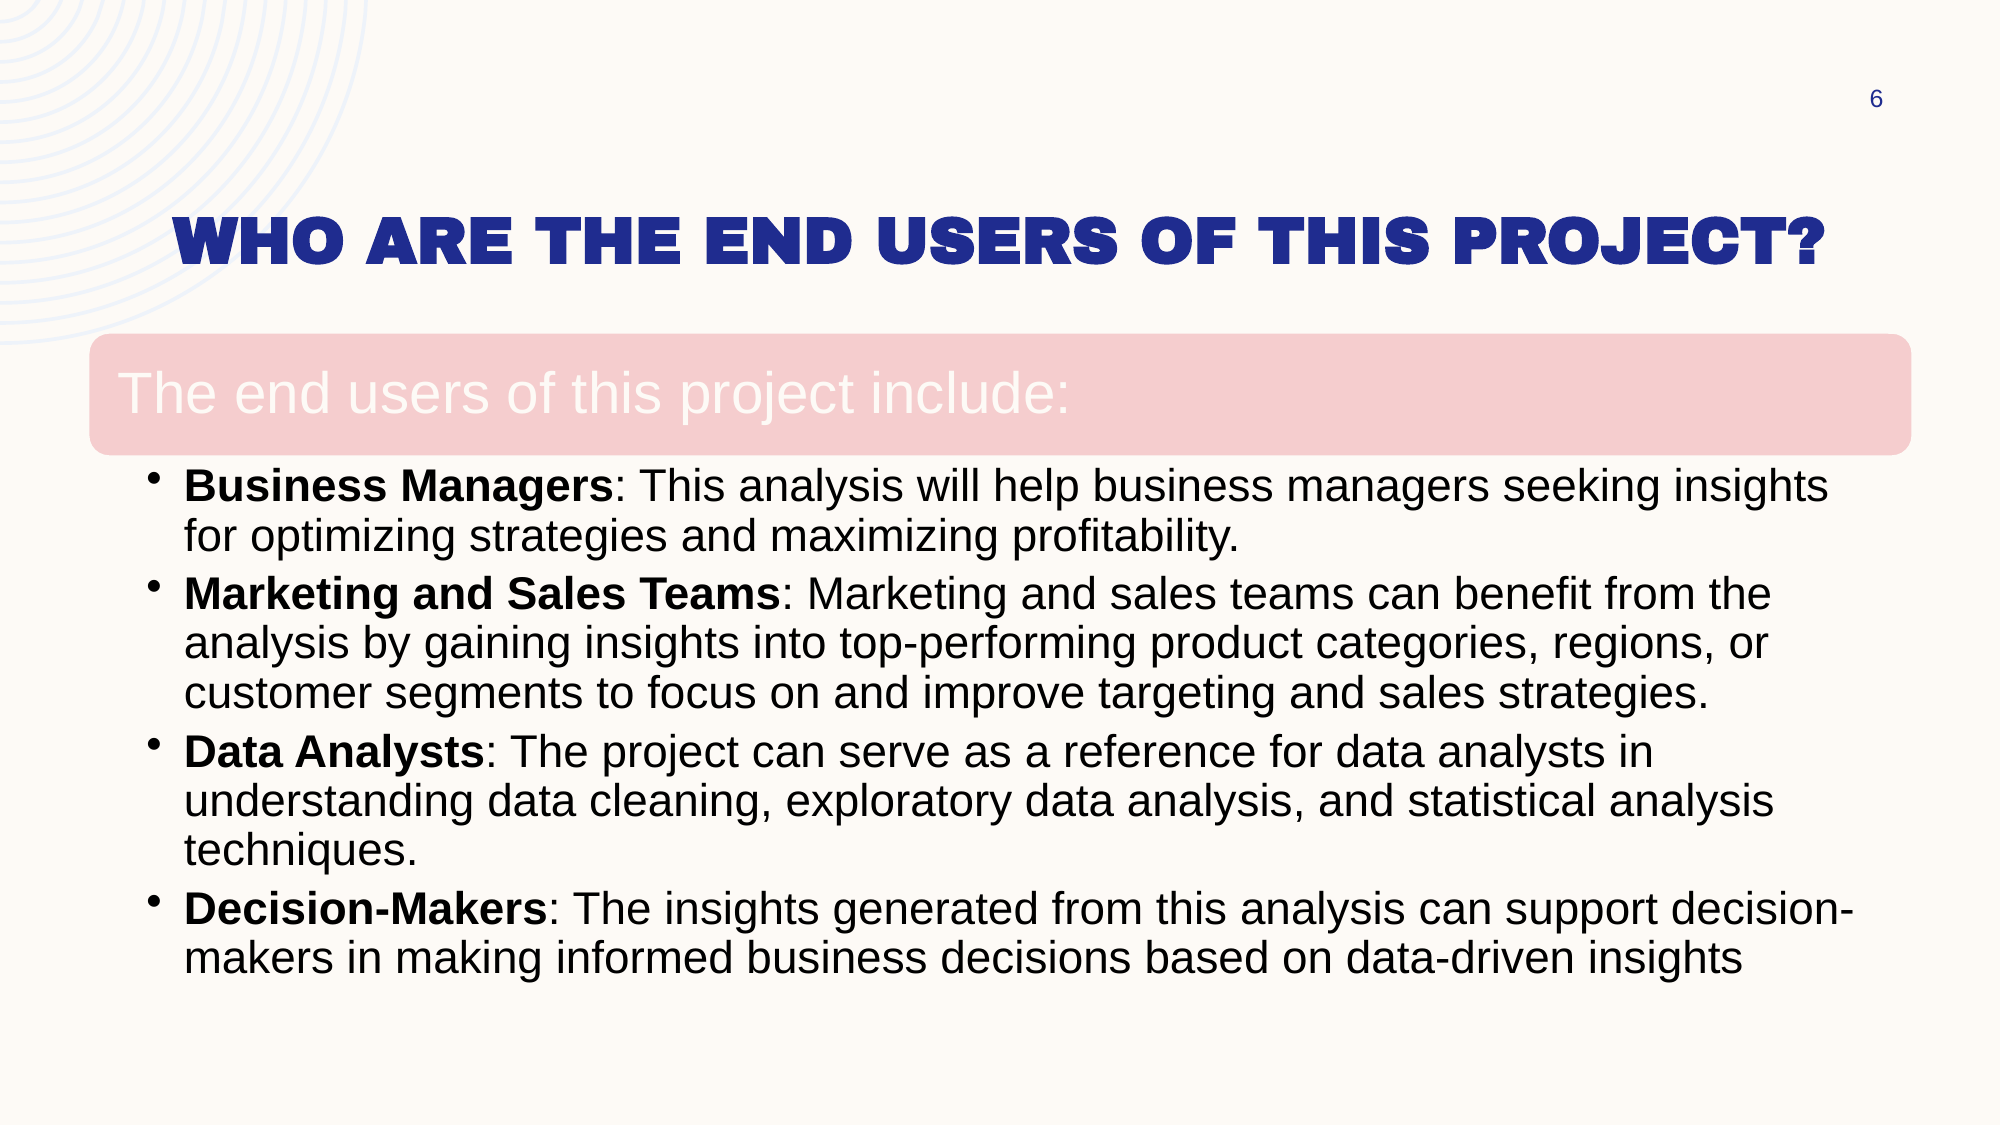

6
# WHO ARE THE END USERS of this project?
The end users of this project include:
Business Managers: This analysis will help business managers seeking insights for optimizing strategies and maximizing profitability.
Marketing and Sales Teams: Marketing and sales teams can benefit from the analysis by gaining insights into top-performing product categories, regions, or customer segments to focus on and improve targeting and sales strategies.
Data Analysts: The project can serve as a reference for data analysts in understanding data cleaning, exploratory data analysis, and statistical analysis techniques.
Decision-Makers: The insights generated from this analysis can support decision-makers in making informed business decisions based on data-driven insights